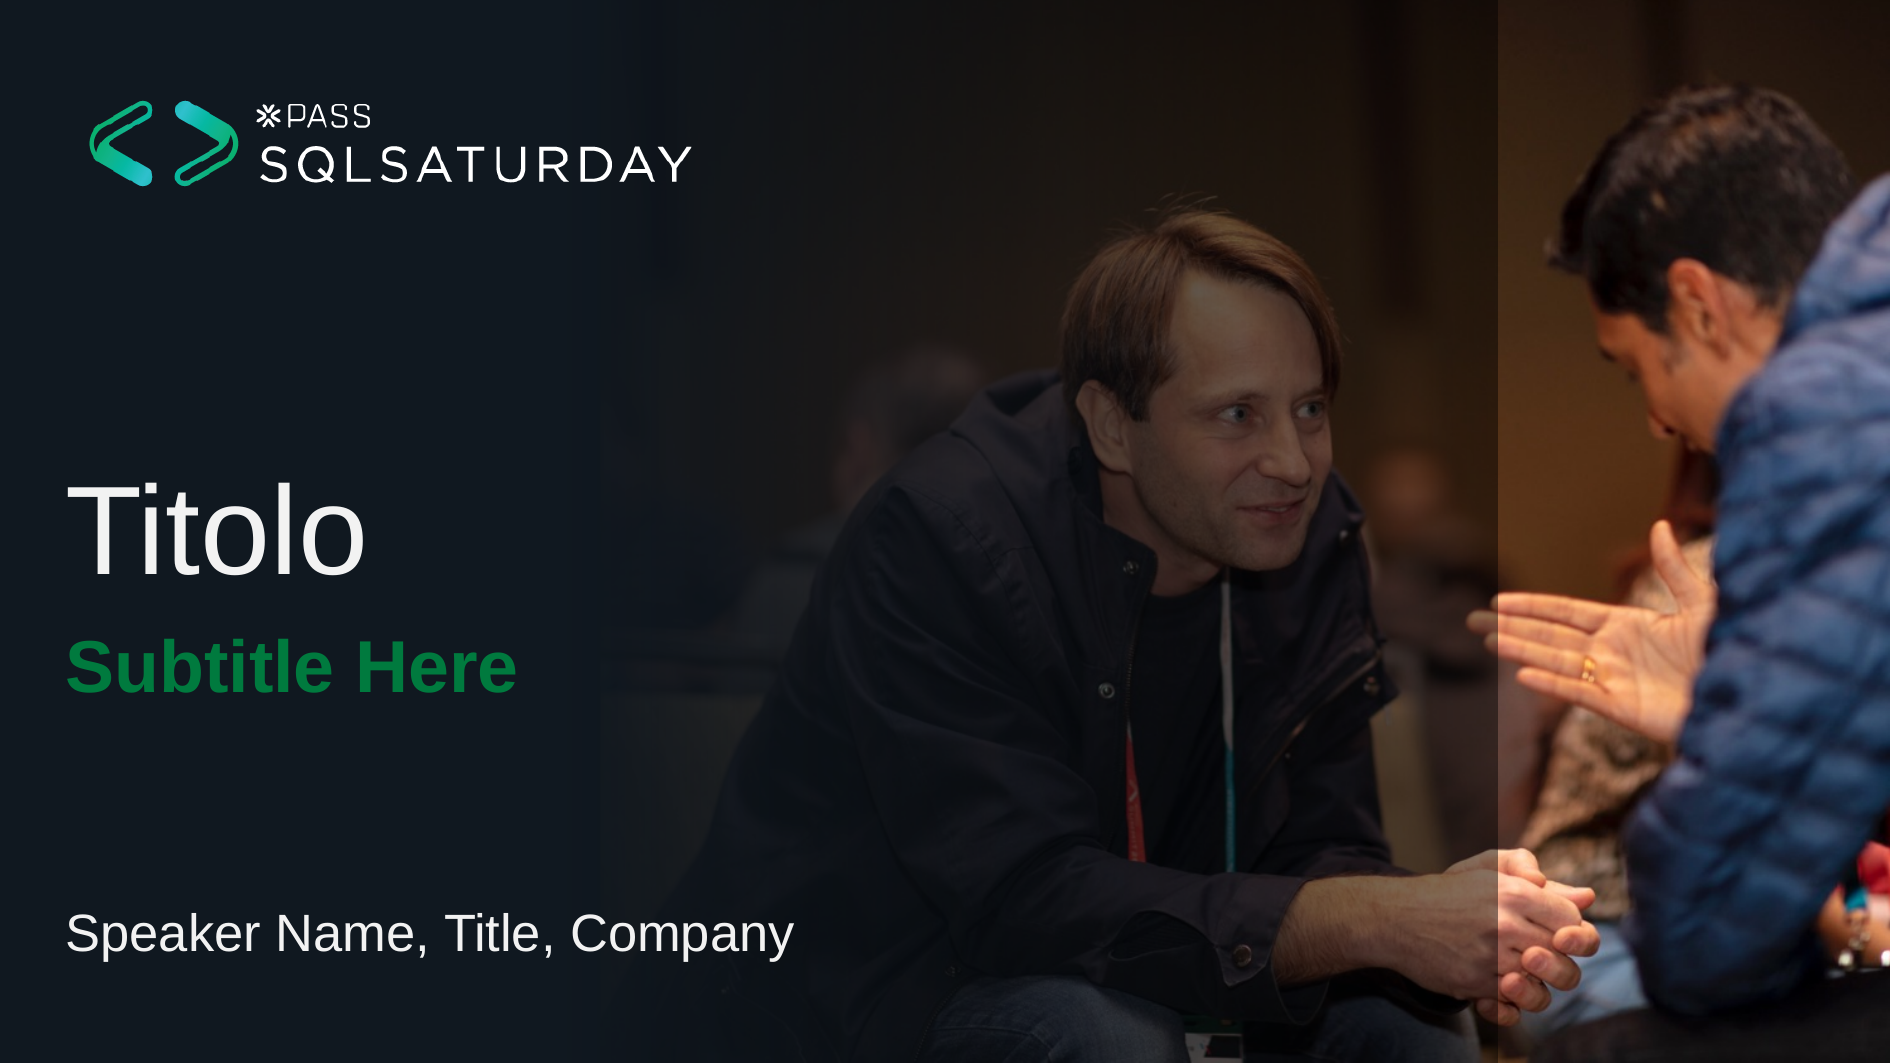

# Titolo
Subtitle Here
Speaker Name, Title, Company